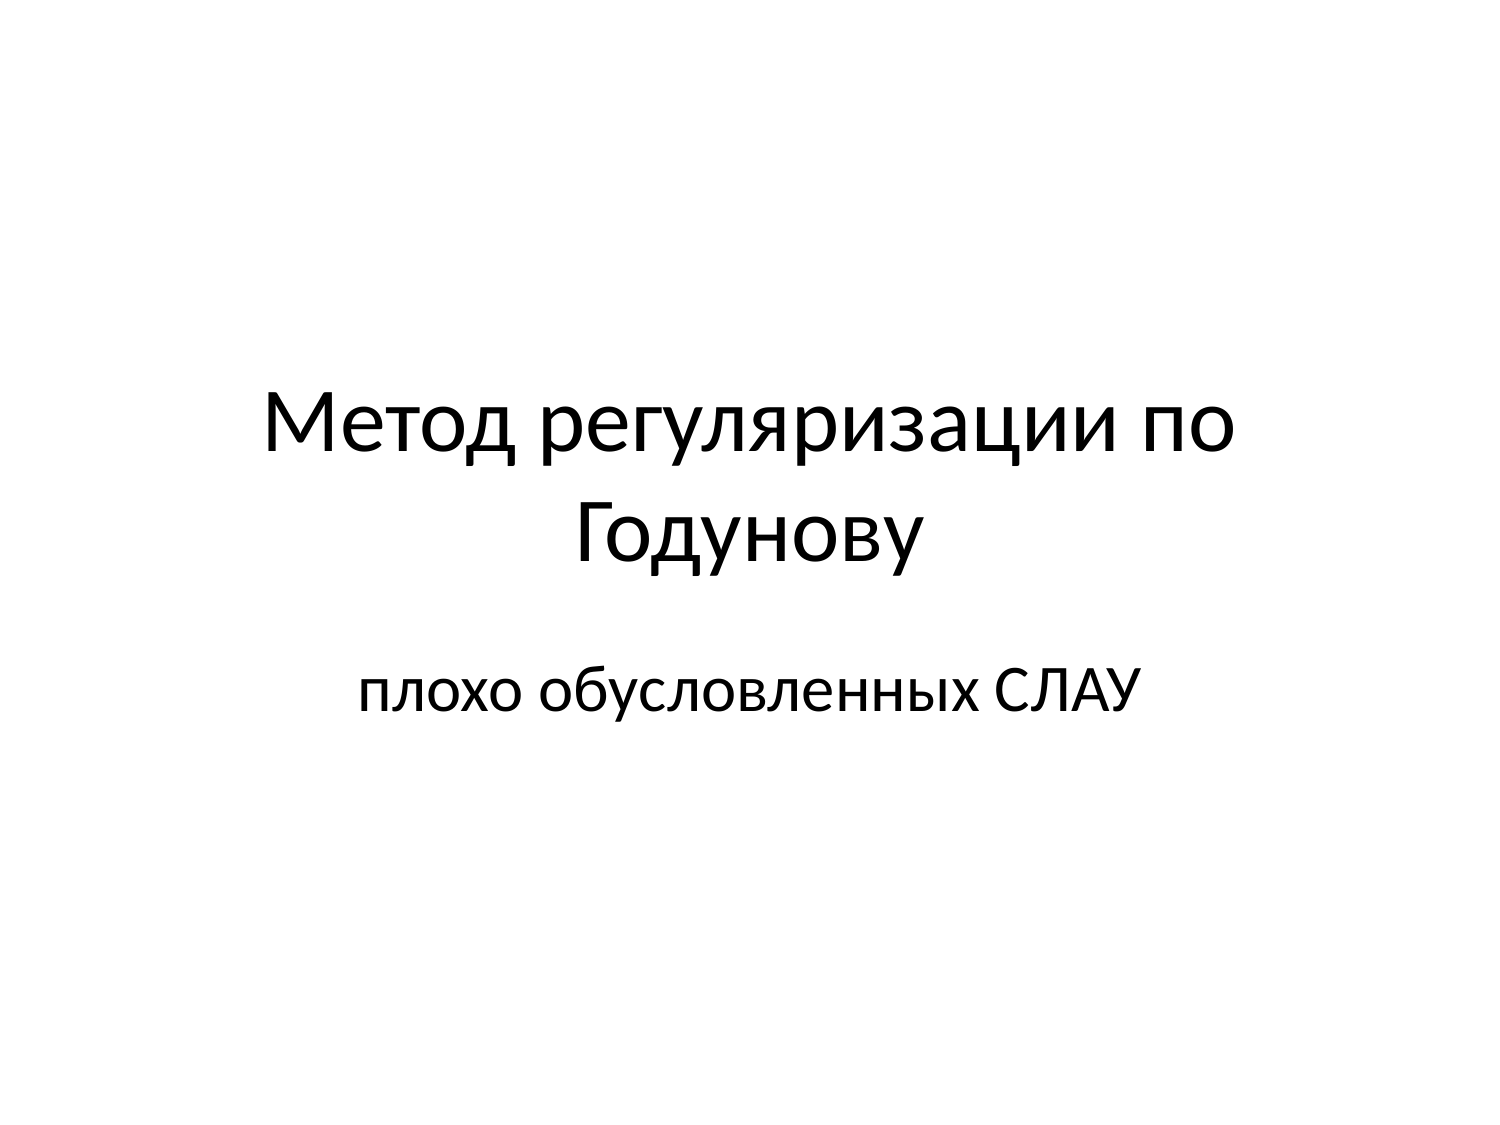

# Метод регуляризации по Годунову
плохо обусловленных СЛАУ